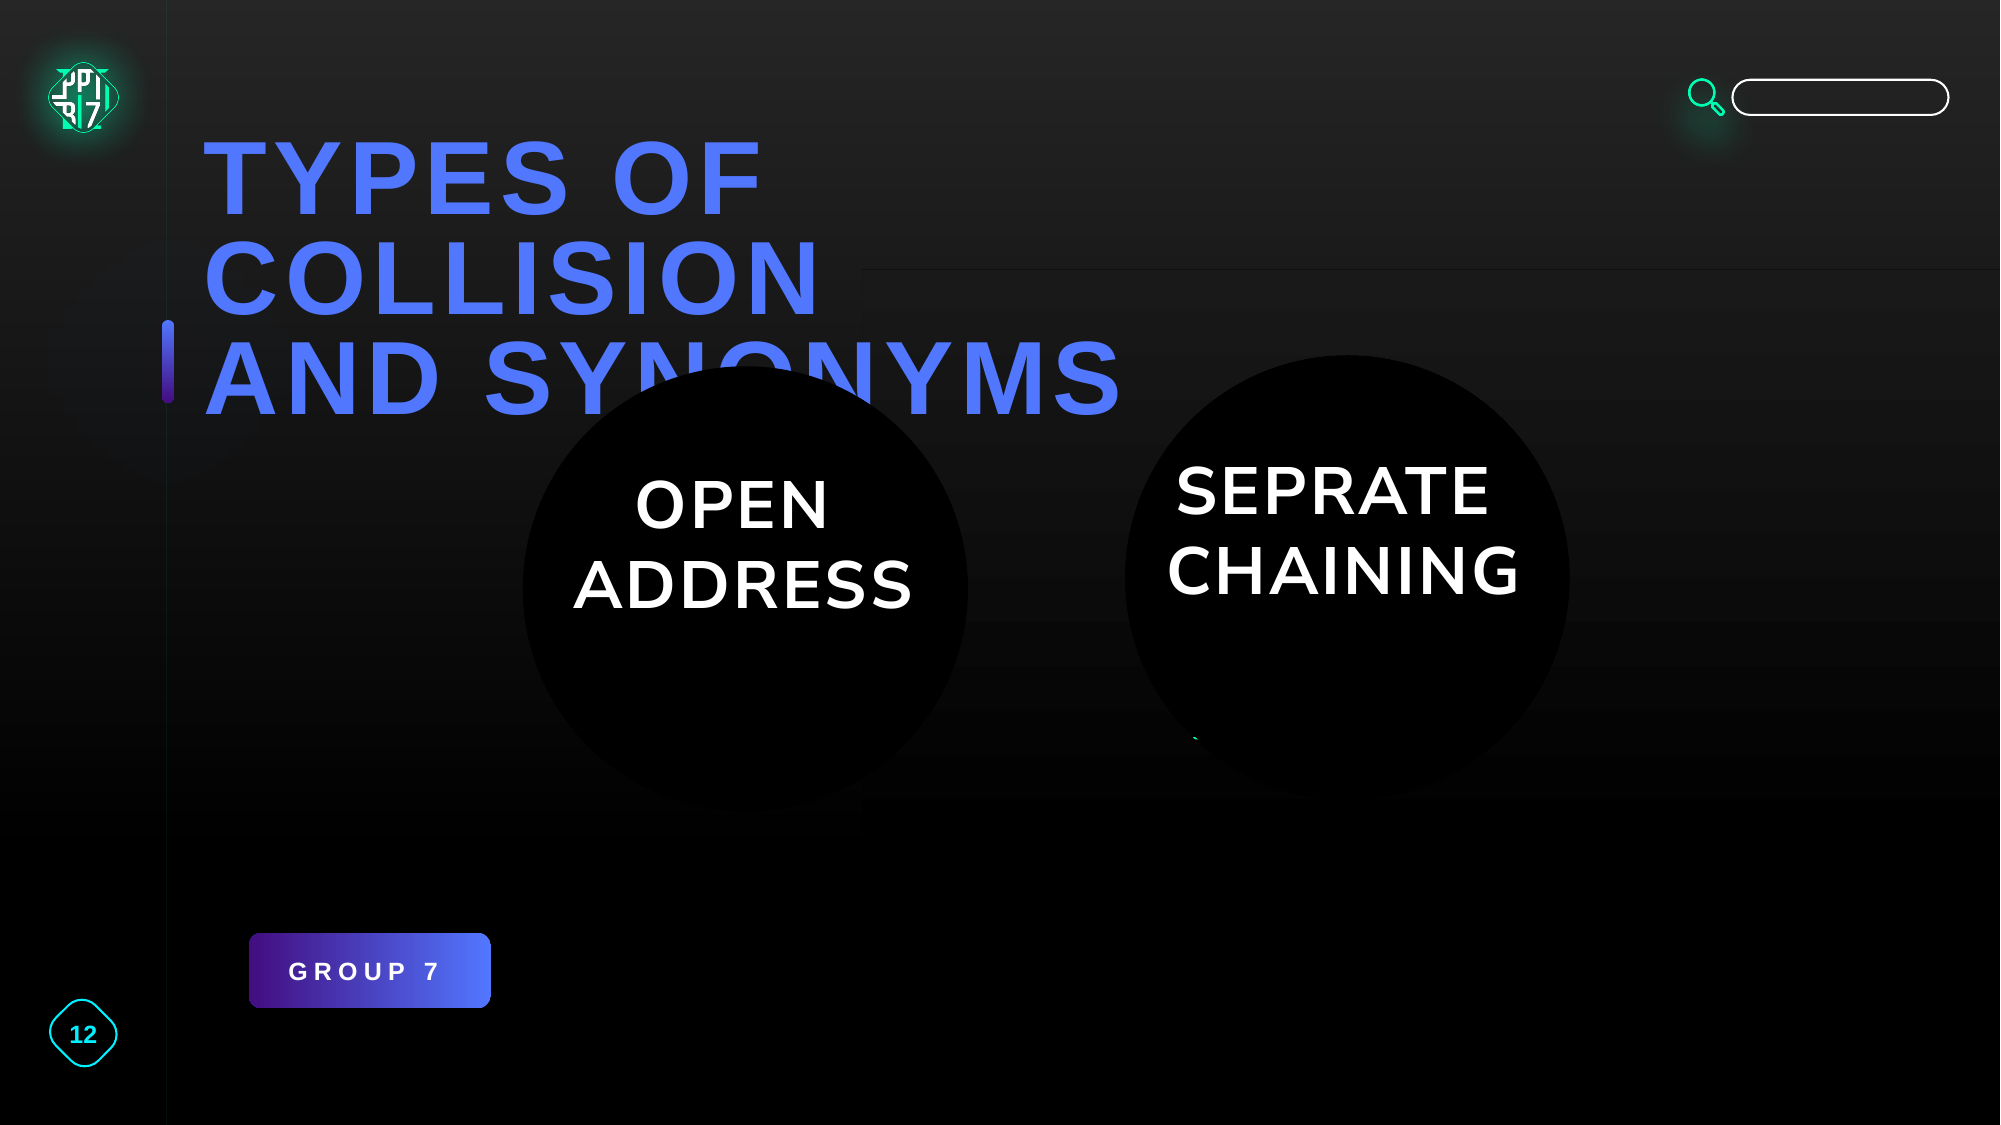

TYPES OF COLLISION
AND SYNONYMS
GROUP 7

STEPS
20077

### Chart

| Category |  |
|---|---|
LAST 48h

SEPRATE
 CHAINING

### Chart

| Category |
|---|

AVG. HEART RATE
67

### Chart

| Category |  |
|---|---|
LAST 48h

OPEN
ADDRESS
12